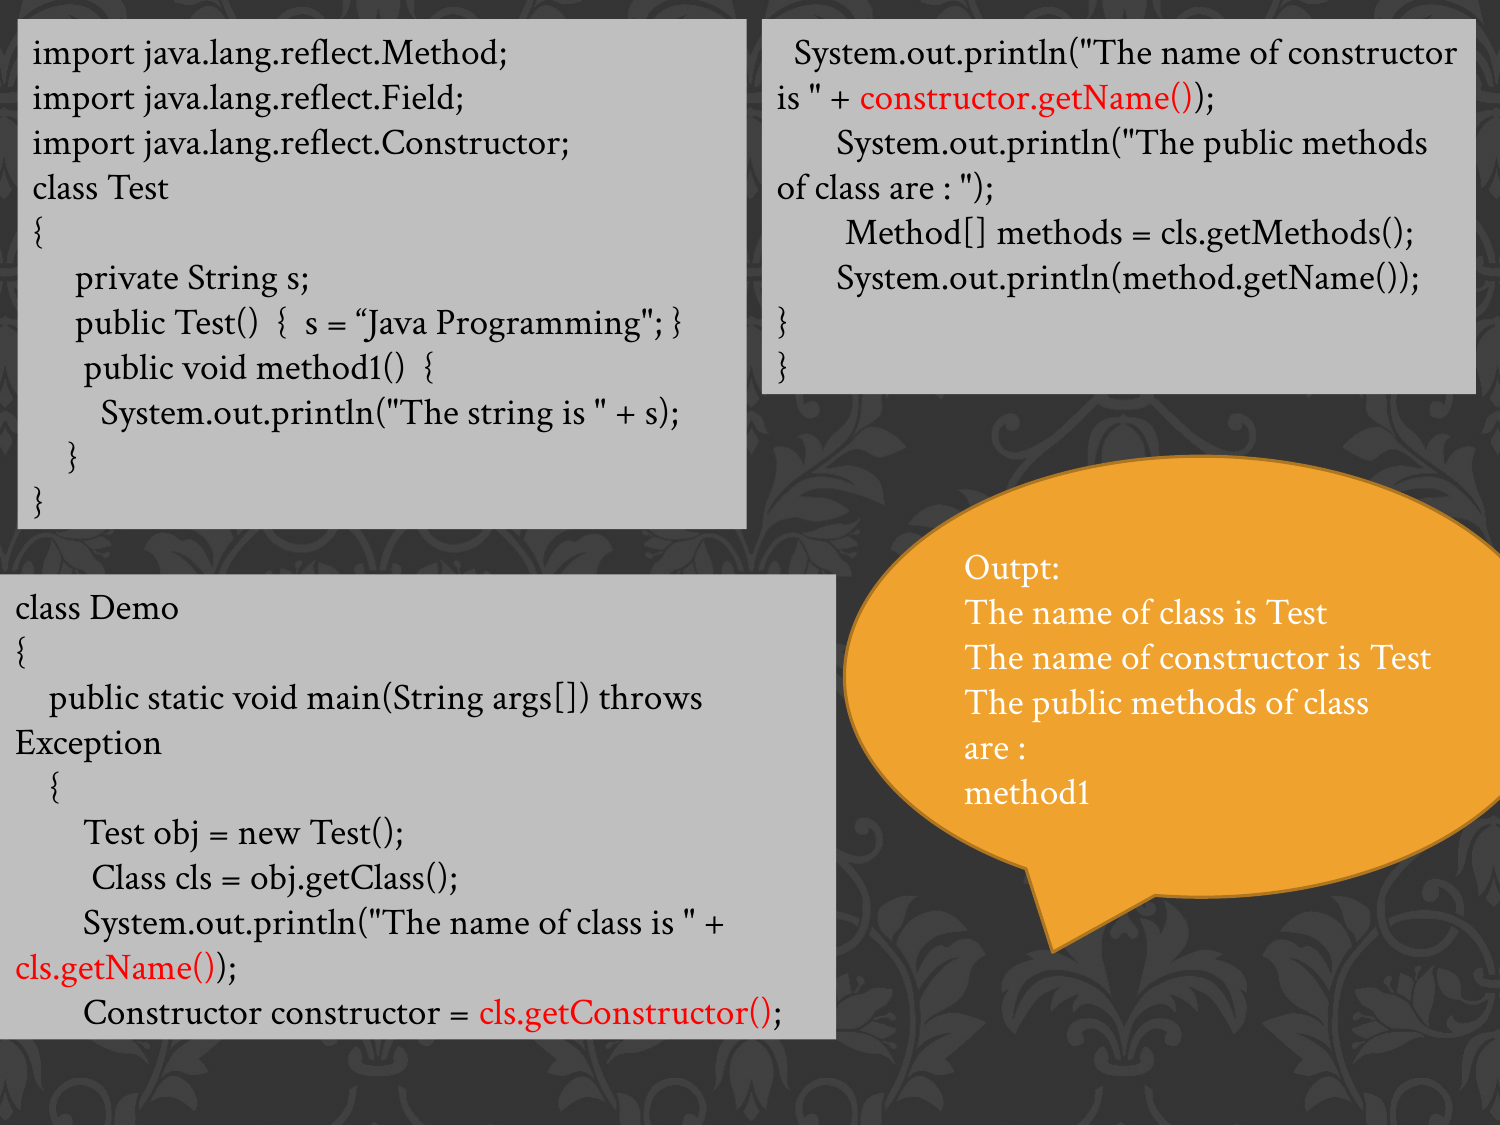

import java.lang.reflect.Method;
import java.lang.reflect.Field;
import java.lang.reflect.Constructor;
class Test
{
     private String s;
     public Test()  {  s = “Java Programming"; }
      public void method1()  {
        System.out.println("The string is " + s);
    }
}
  System.out.println("The name of constructor is " + constructor.getName());
       System.out.println("The public methods of class are : ");
        Method[] methods = cls.getMethods();
       System.out.println(method.getName());
}
}
Outpt:
The name of class is Test
The name of constructor is Test
The public methods of class are :
method1
class Demo
{
    public static void main(String args[]) throws Exception
    {
        Test obj = new Test();
         Class cls = obj.getClass();
        System.out.println("The name of class is " + cls.getName());
        Constructor constructor = cls.getConstructor();